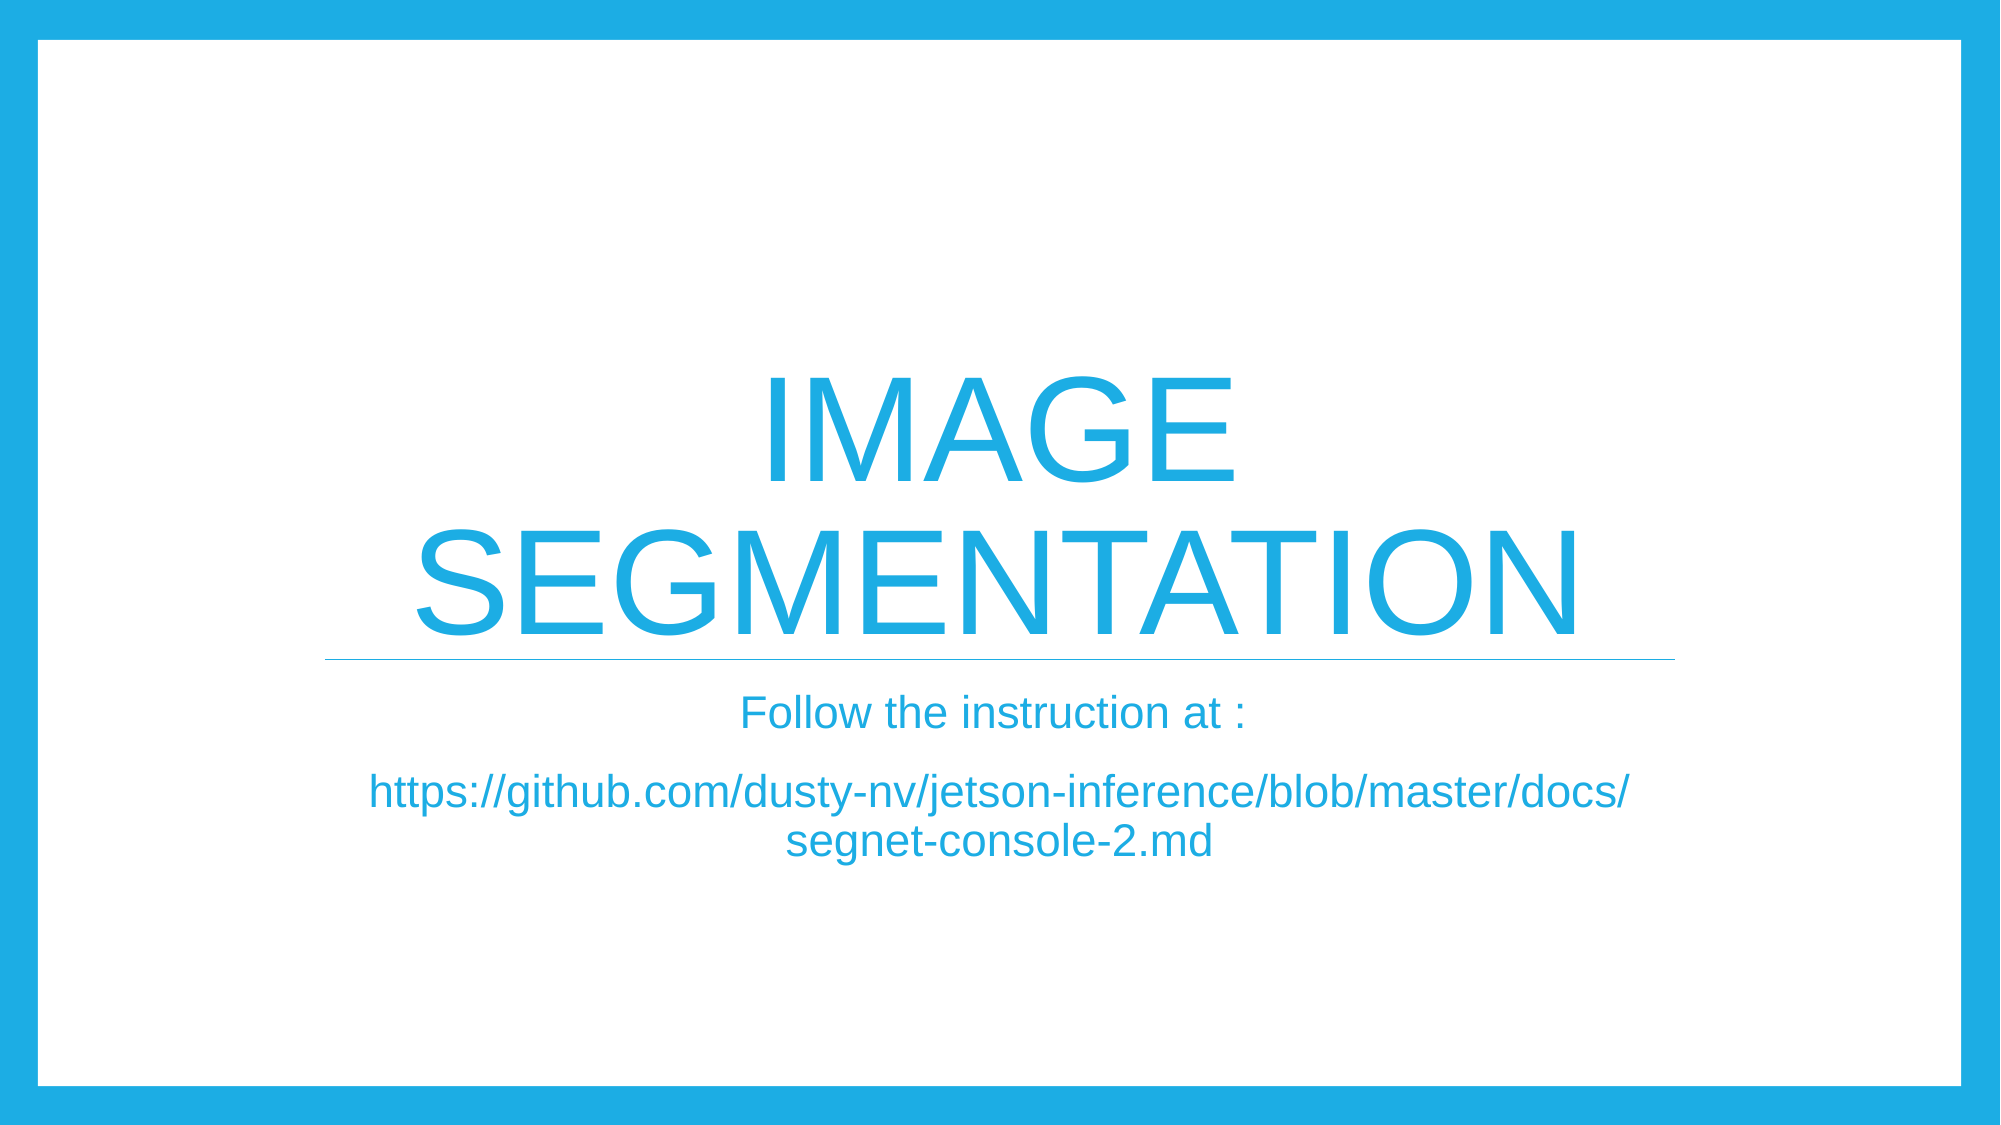

# Image segmentation
Follow the instruction at :
https://github.com/dusty-nv/jetson-inference/blob/master/docs/segnet-console-2.md